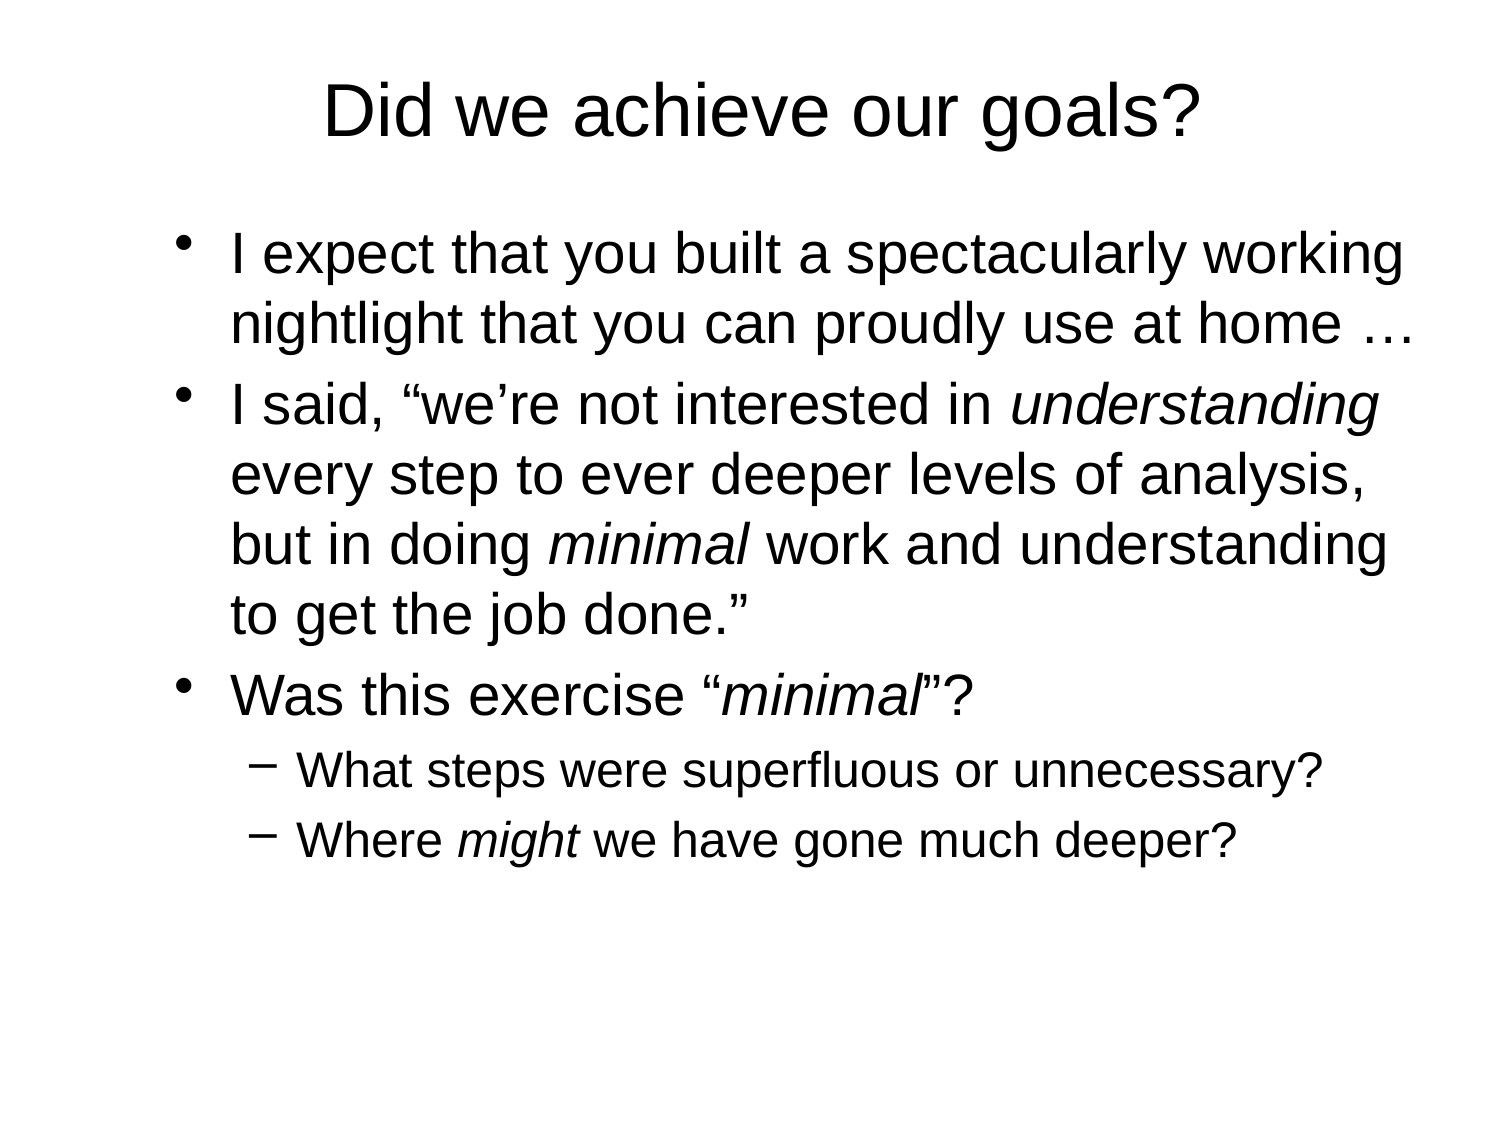

# Did we achieve our goals?
I expect that you built a spectacularly working nightlight that you can proudly use at home …
I said, “we’re not interested in understanding every step to ever deeper levels of analysis, but in doing minimal work and understanding to get the job done.”
Was this exercise “minimal”?
What steps were superfluous or unnecessary?
Where might we have gone much deeper?